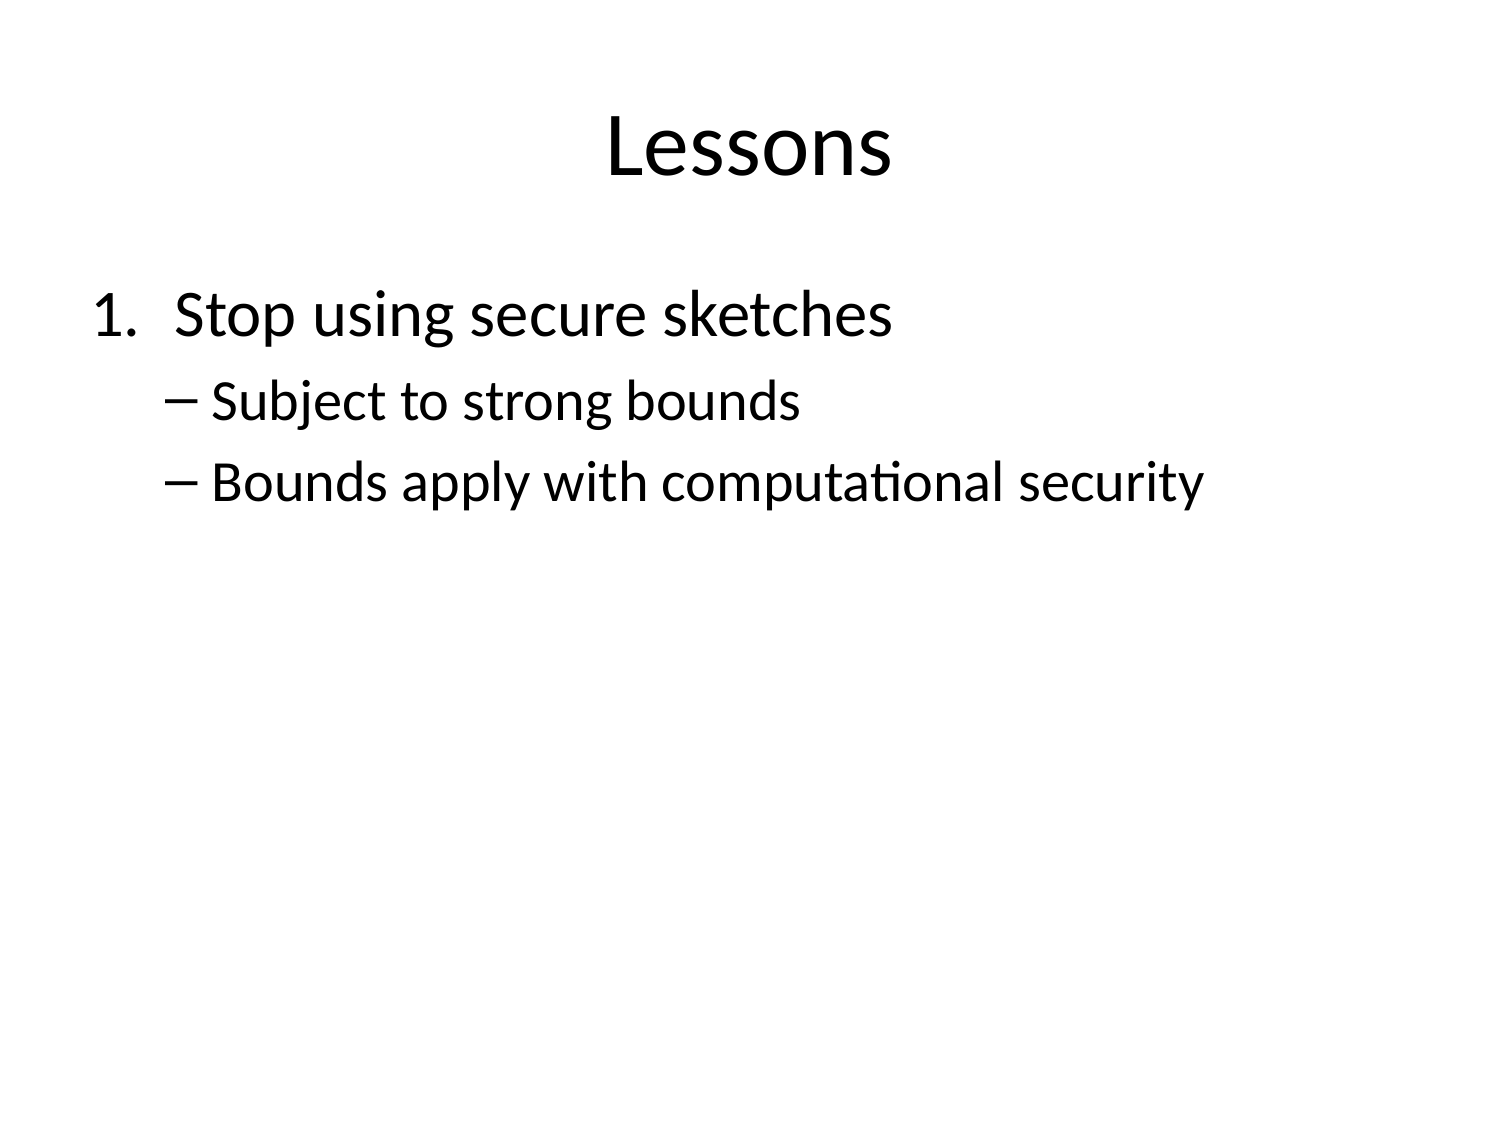

# Lessons
Stop using secure sketches
Subject to strong bounds
Bounds apply with computational security